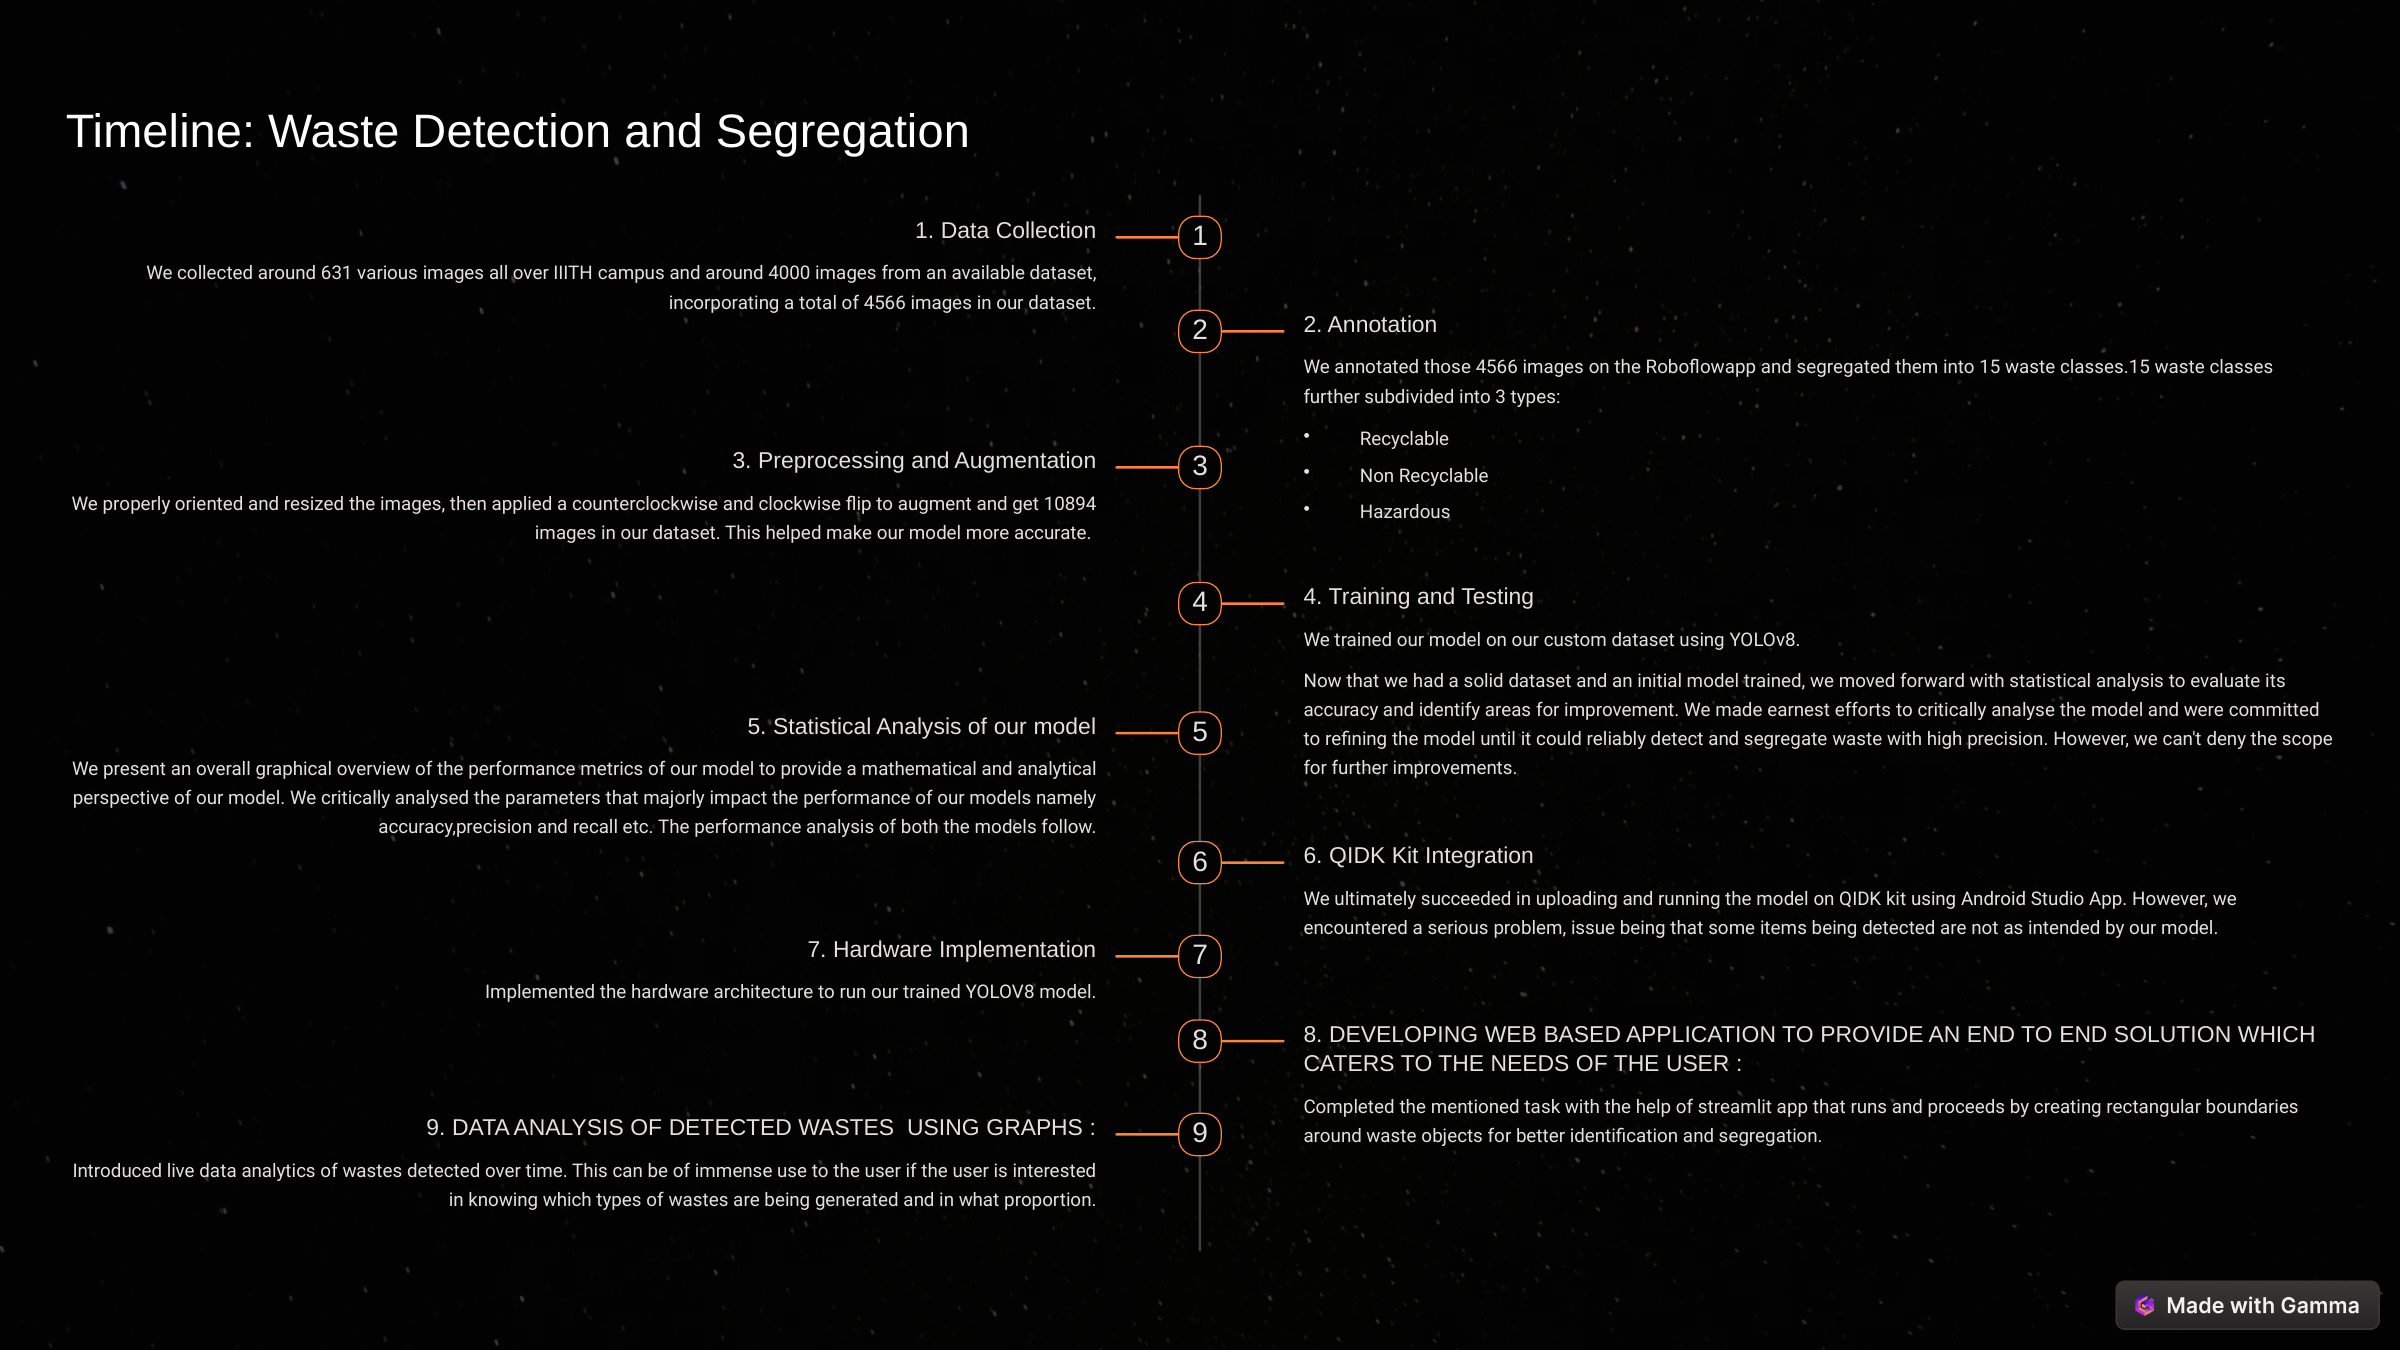

Timeline: Waste Detection and Segregation

1. Data Collection

1

We collected around 631 various images all over IIITH campus and around 4000 images from an available dataset, incorporating a total of 4566 images in our dataset.
2. Annotation

2

We annotated those 4566 images on the Roboflowapp and segregated them into 15 waste classes.15 waste classes further subdivided into 3 types:
Recyclable
3. Preprocessing and Augmentation

3
Non Recyclable

We properly oriented and resized the images, then applied a counterclockwise and clockwise flip to augment and get 10894 images in our dataset. This helped make our model more accurate.
Hazardous
4. Training and Testing

4

We trained our model on our custom dataset using YOLOv8.
Now that we had a solid dataset and an initial model trained, we moved forward with statistical analysis to evaluate its accuracy and identify areas for improvement. We made earnest efforts to critically analyse the model and were committed to refining the model until it could reliably detect and segregate waste with high precision. However, we can't deny the scope for further improvements.
5. Statistical Analysis of our model

5

We present an overall graphical overview of the performance metrics of our model to provide a mathematical and analytical perspective of our model. We critically analysed the parameters that majorly impact the performance of our models namely accuracy,precision and recall etc. The performance analysis of both the models follow.
6. QIDK Kit Integration

6

We ultimately succeeded in uploading and running the model on QIDK kit using Android Studio App. However, we encountered a serious problem, issue being that some items being detected are not as intended by our model.
7. Hardware Implementation

7

Implemented the hardware architecture to run our trained YOLOV8 model.
8. DEVELOPING WEB BASED APPLICATION TO PROVIDE AN END TO END SOLUTION WHICH CATERS TO THE NEEDS OF THE USER :

8

Completed the mentioned task with the help of streamlit app that runs and proceeds by creating rectangular boundaries around waste objects for better identification and segregation.
9. DATA ANALYSIS OF DETECTED WASTES  USING GRAPHS :

9

Introduced live data analytics of wastes detected over time. This can be of immense use to the user if the user is interested in knowing which types of wastes are being generated and in what proportion.